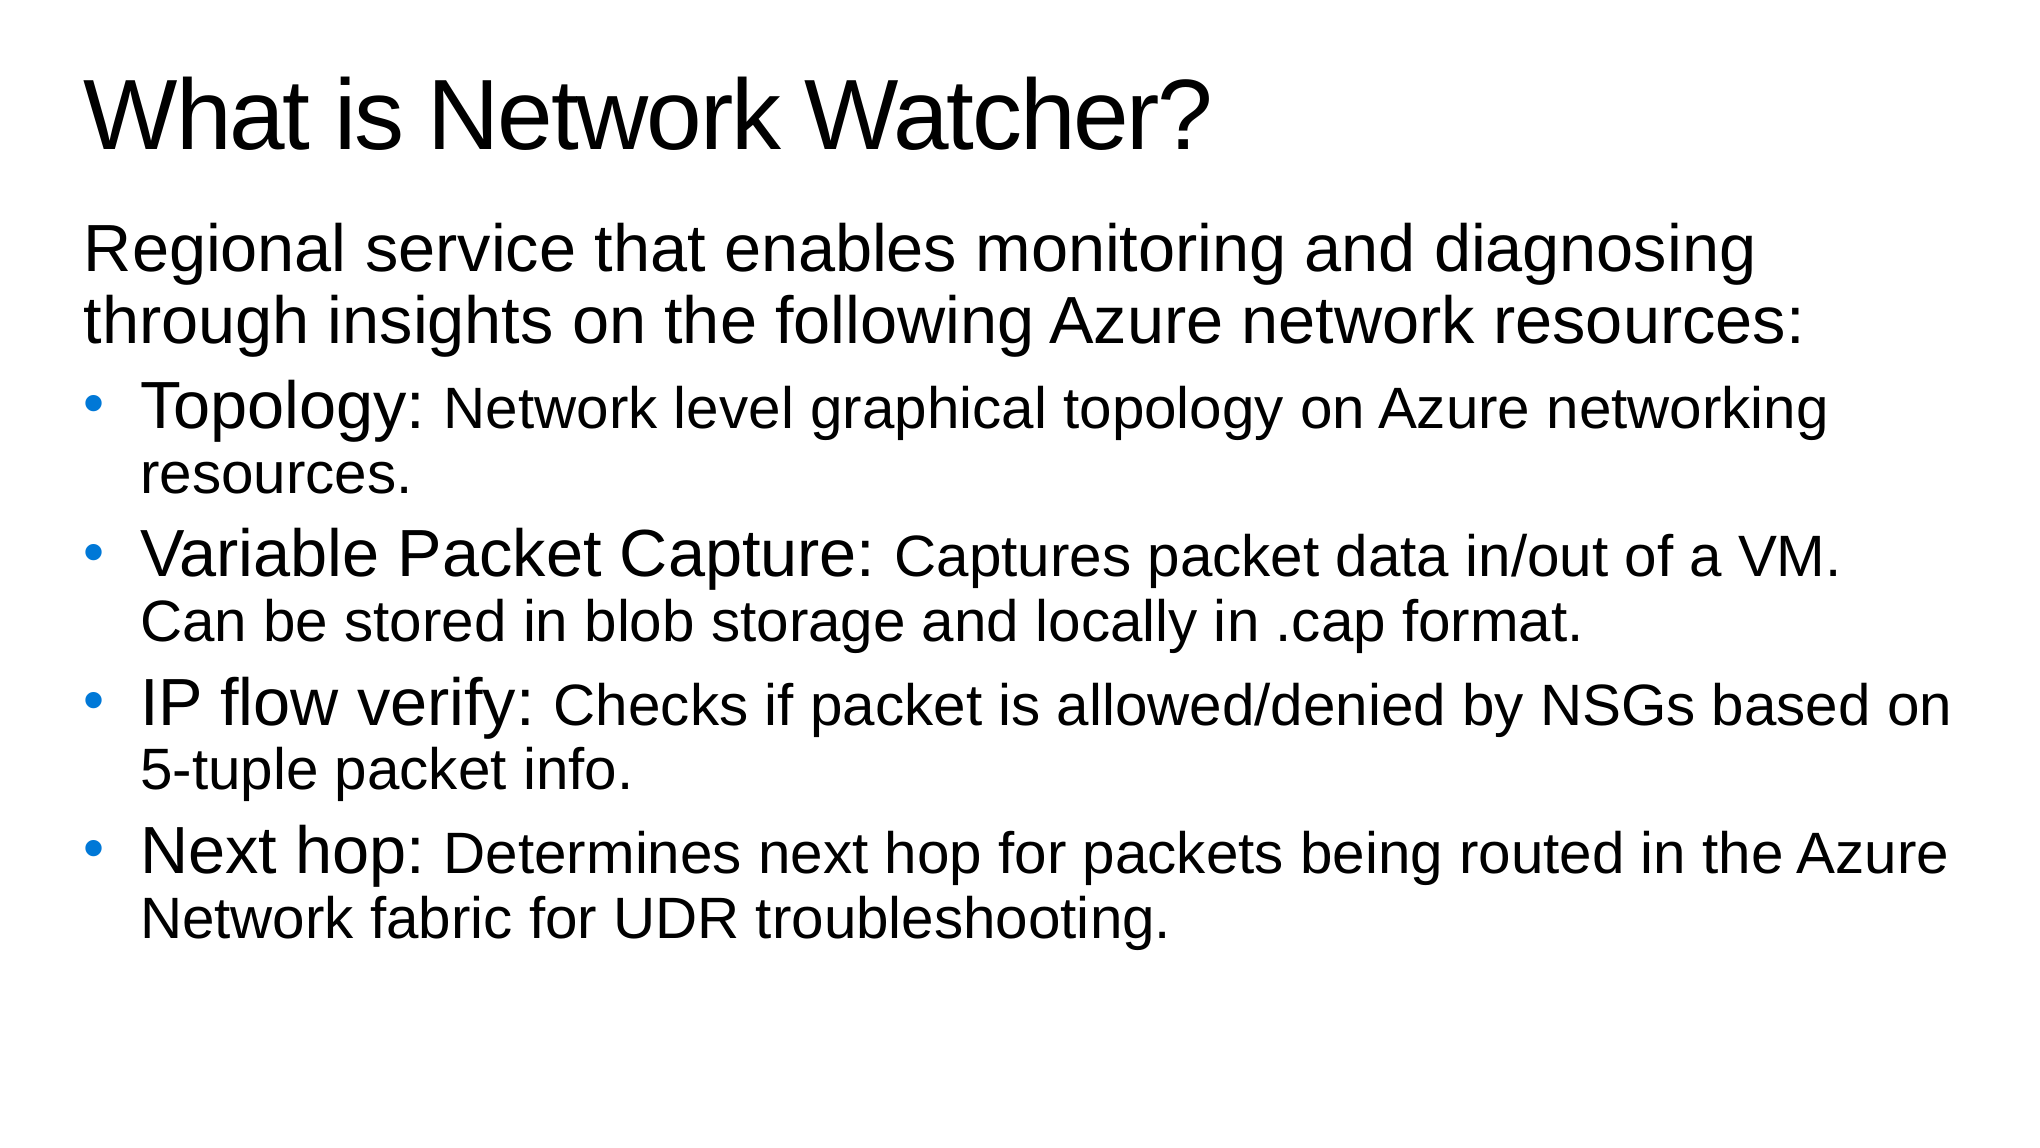

# What is Network Watcher?
Regional service that enables monitoring and diagnosing through insights on the following Azure network resources:
Topology: Network level graphical topology on Azure networking resources.
Variable Packet Capture: Captures packet data in/out of a VM. Can be stored in blob storage and locally in .cap format.
IP flow verify: Checks if packet is allowed/denied by NSGs based on 5-tuple packet info.
Next hop: Determines next hop for packets being routed in the Azure Network fabric for UDR troubleshooting.